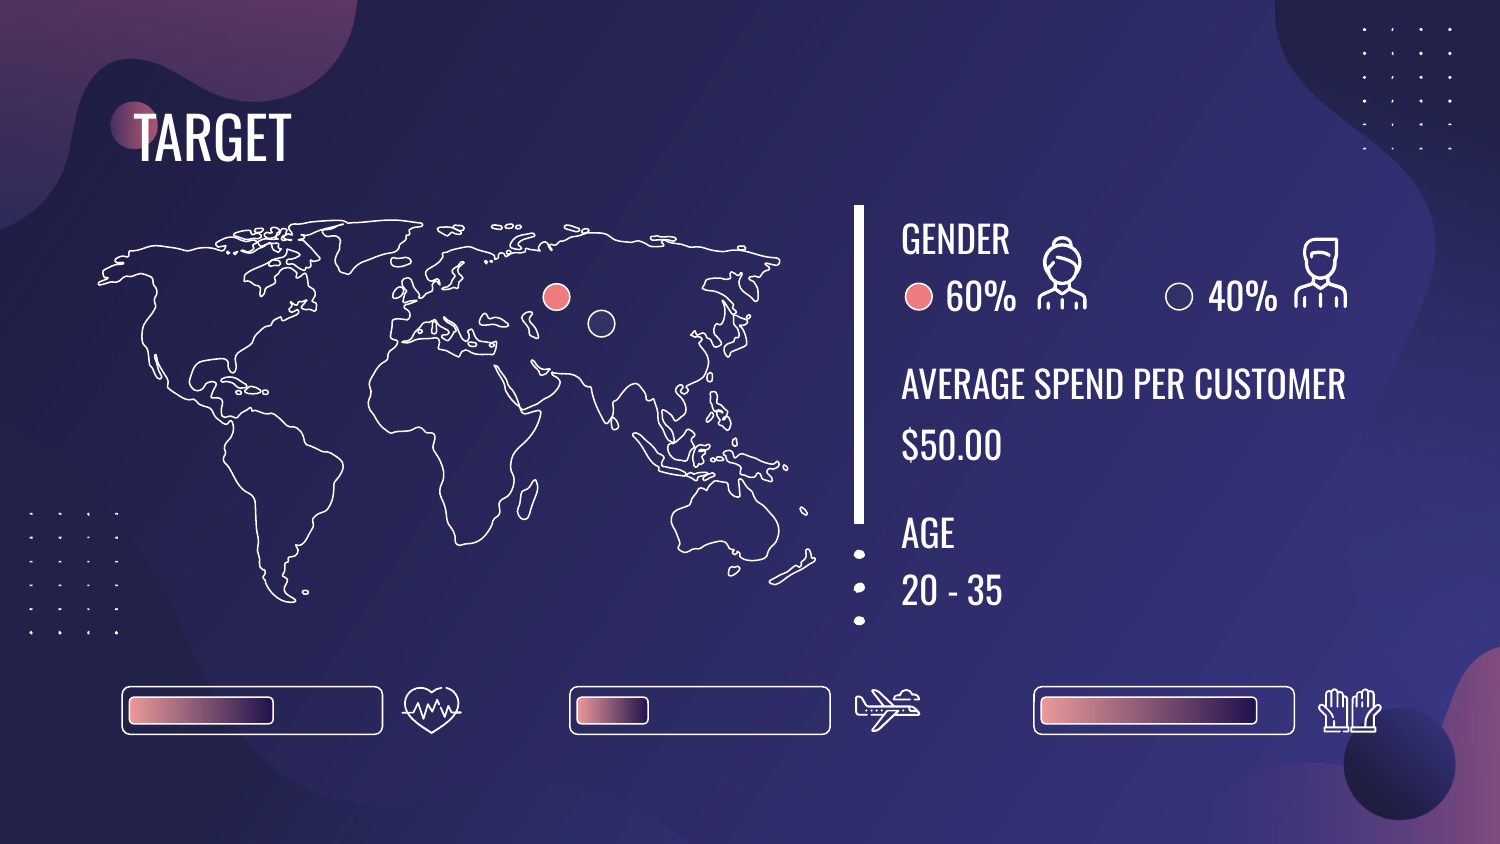

# TARGET

GENDER

60%
40%

AVERAGE SPEND PER CUSTOMER
$50.00
AGE

20 - 35